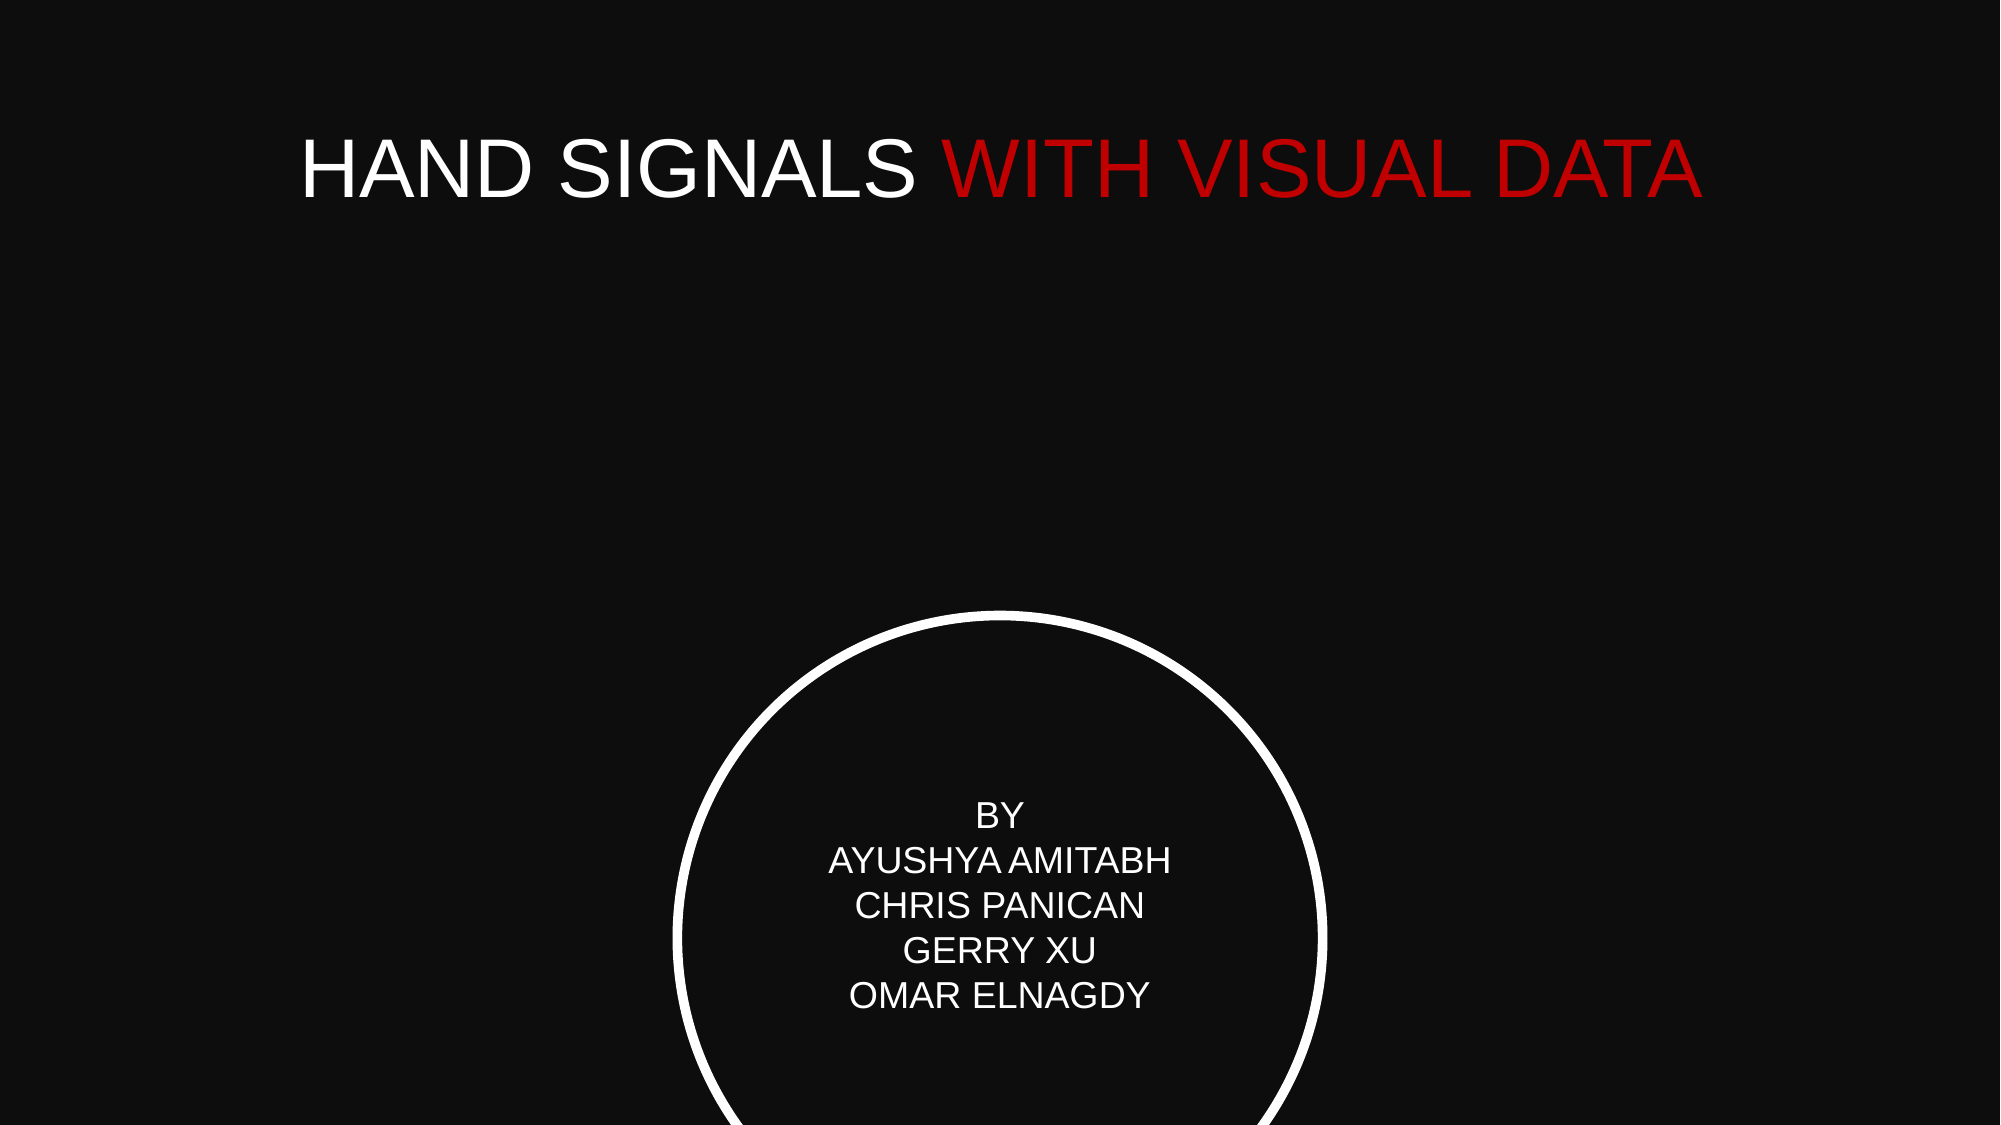

HAND SIGNALS WITH VISUAL DATA
ABSTRACT
Our project was to create a software to allow for gesture-based controls on the end user’s computer with the aid of deep learning to help recognize the user’s hand as well as the number of fingers being held up by the user.

BY
AYUSHYA AMITABH
CHRIS PANICAN
GERRY XU
OMAR ELNAGDY